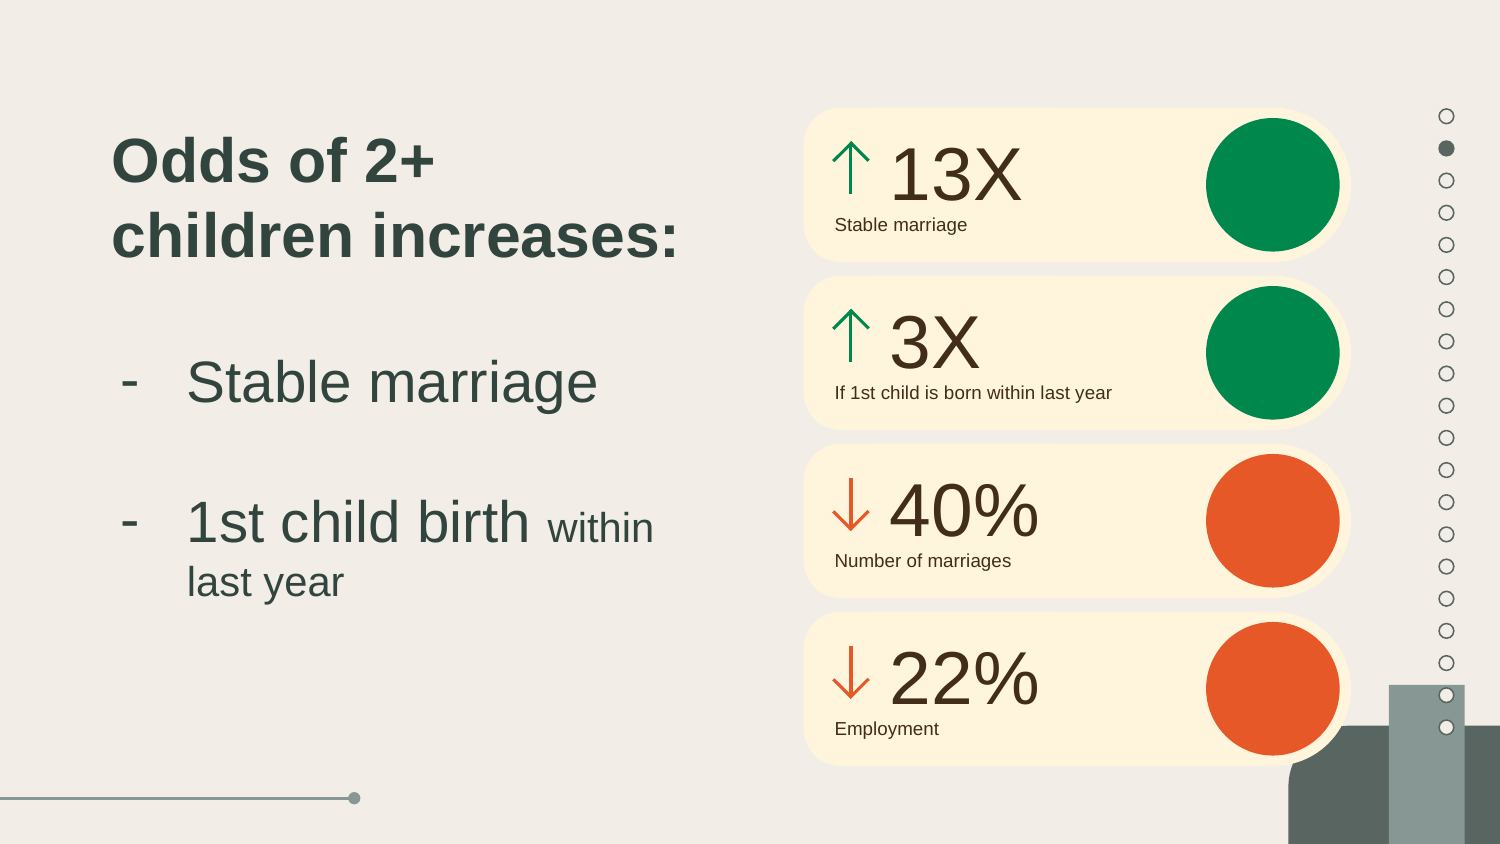

# Odds of 2+ children increases:

Stable marriage

1st child birth within last year

13X
Stable marriage

3X
If 1st child is born within last year

40%
Number of marriages

22%
Employment